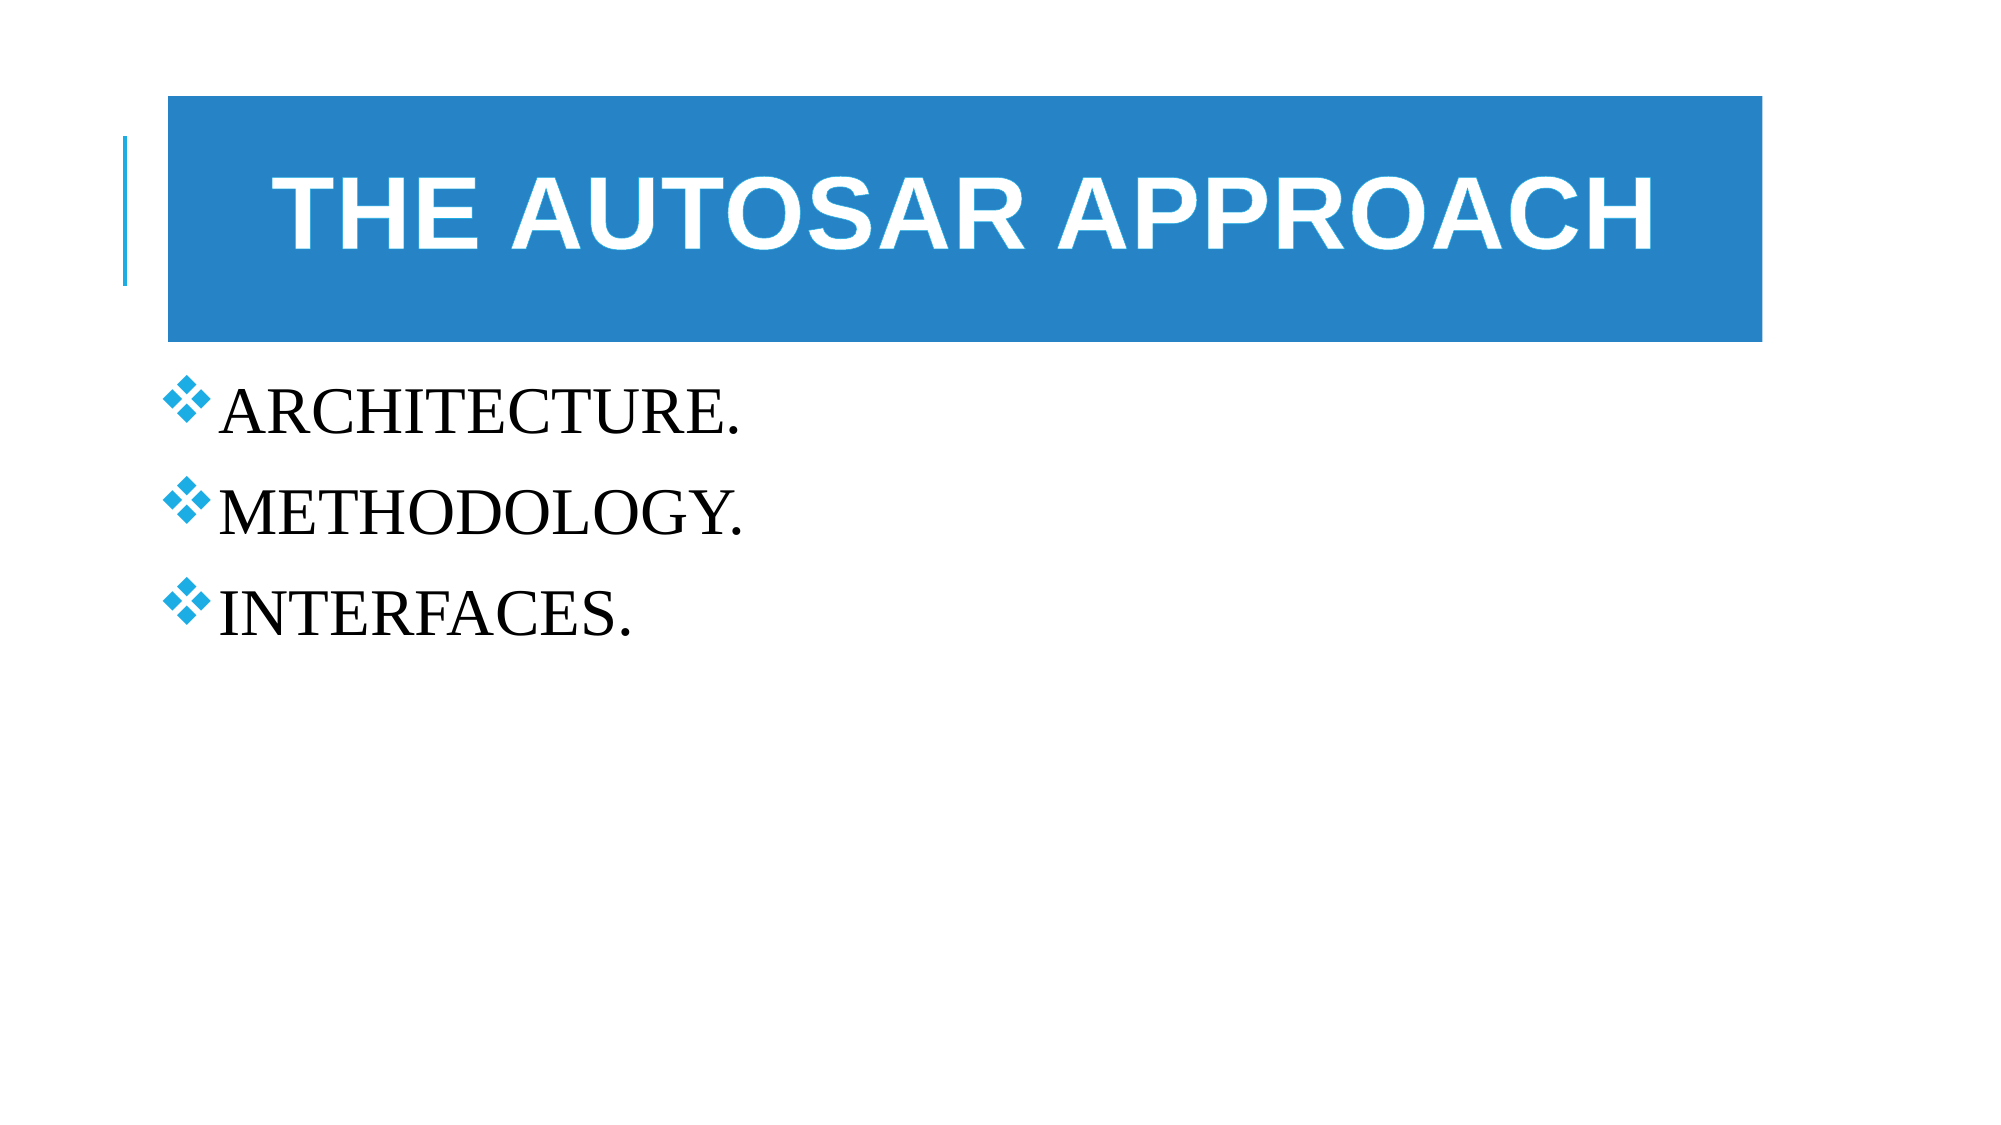

# The Autosar Approach

ARCHITECTURE.
METHODOLOGY.
INTERFACES.